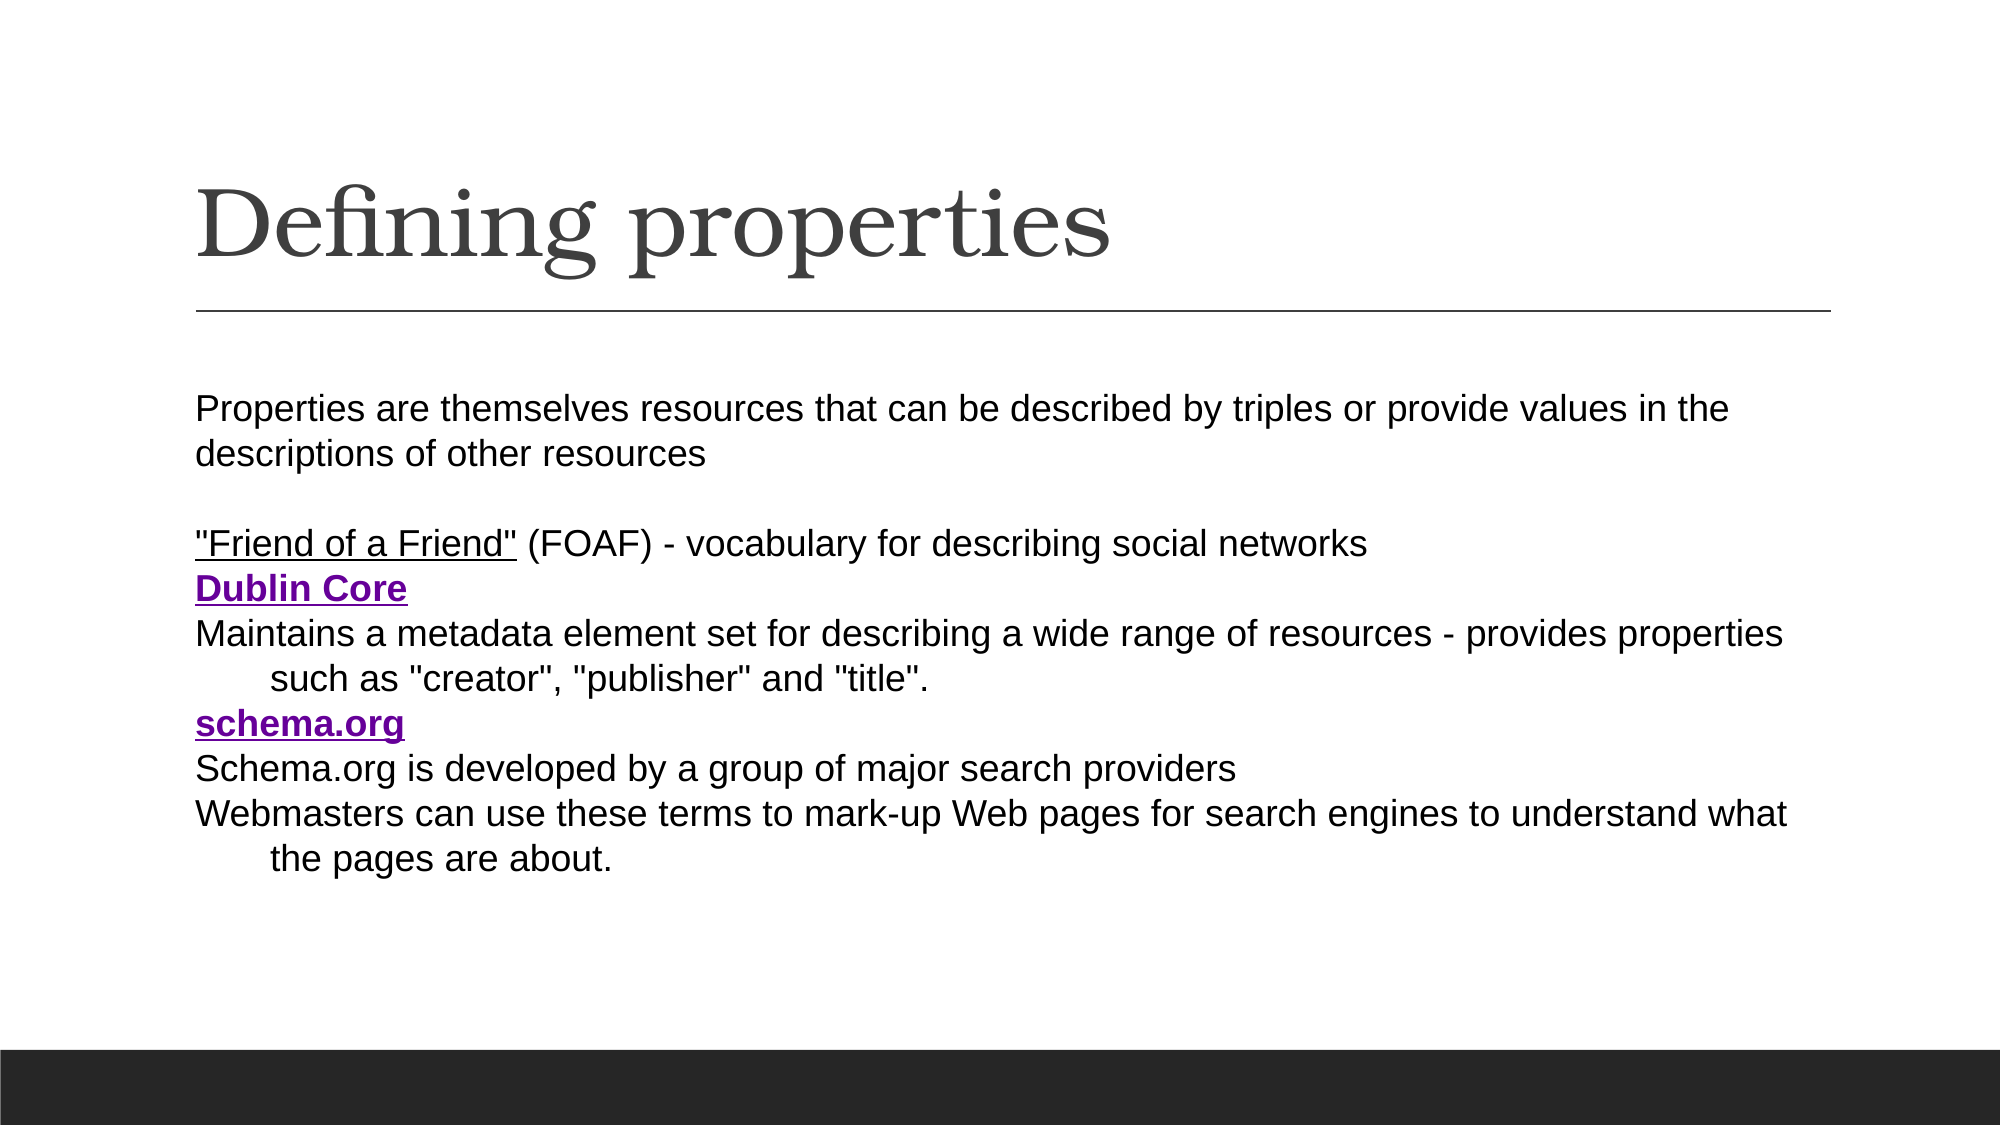

# Defining properties
Properties are themselves resources that can be described by triples or provide values in the descriptions of other resources

"Friend of a Friend" (FOAF) - vocabulary for describing social networks
Dublin Core
Maintains a metadata element set for describing a wide range of resources - provides properties such as "creator", "publisher" and "title".
schema.org
Schema.org is developed by a group of major search providers
Webmasters can use these terms to mark-up Web pages for search engines to understand what the pages are about.